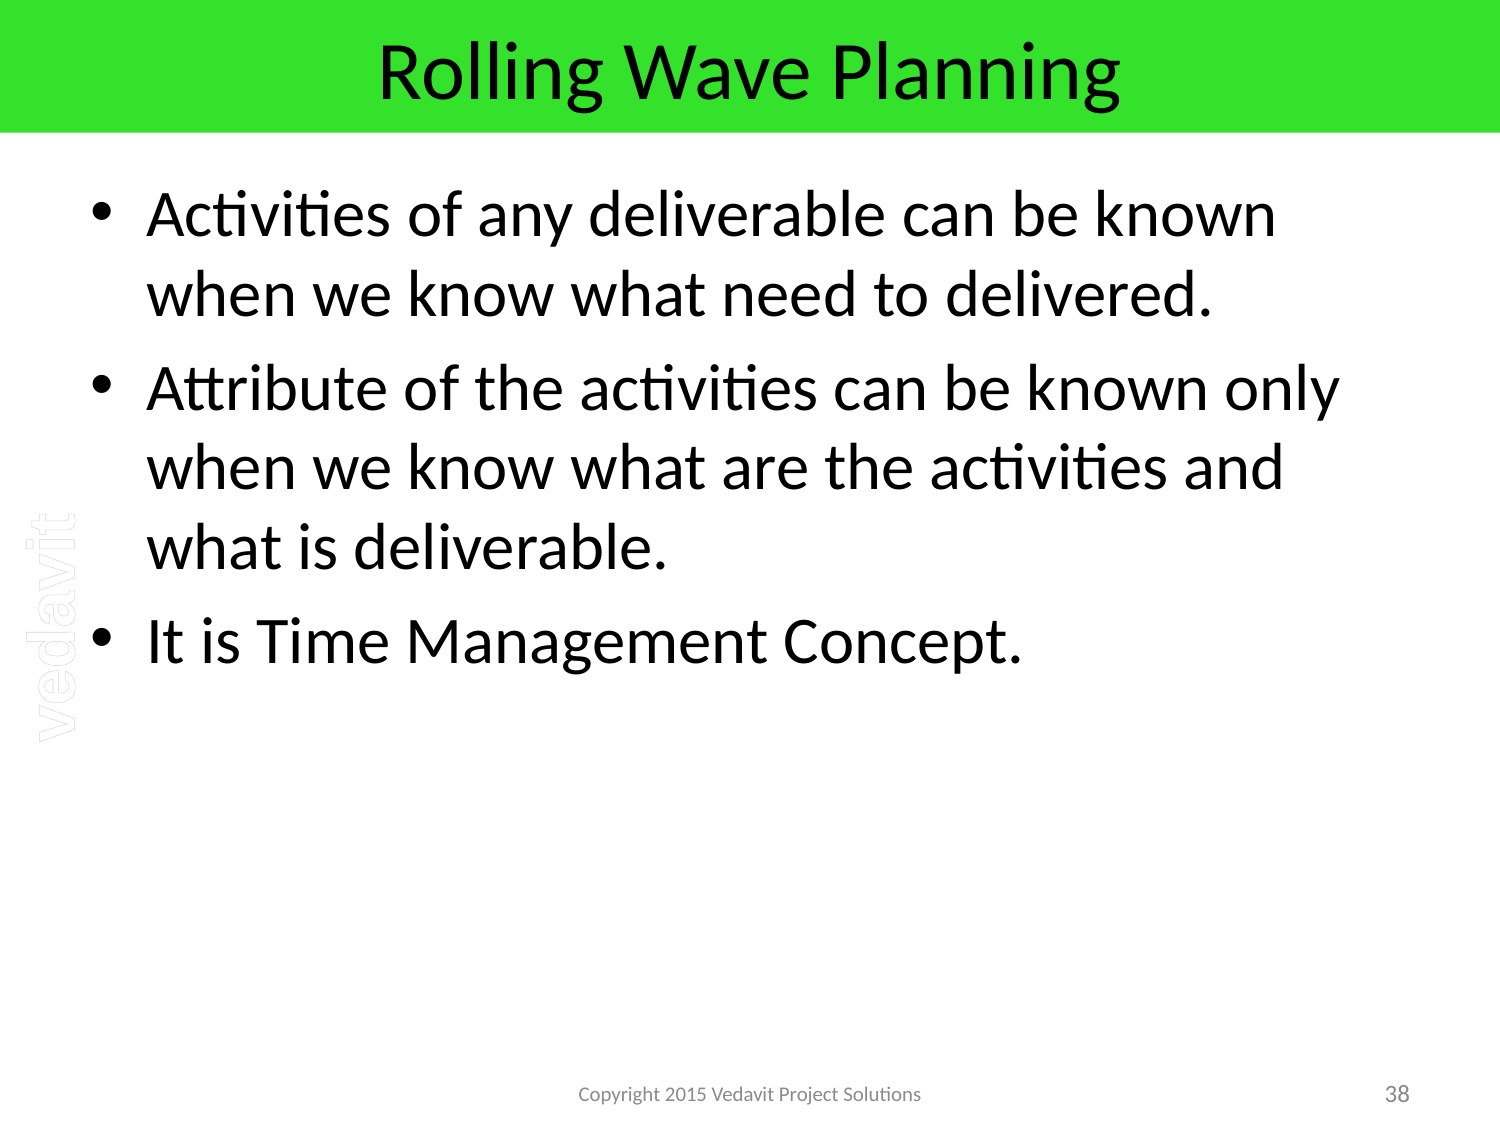

# Rolling Wave Planning
Activities of any deliverable can be known when we know what need to delivered.
Attribute of the activities can be known only when we know what are the activities and what is deliverable.
It is Time Management Concept.

Copyright 2015 Vedavit Project Solutions
38